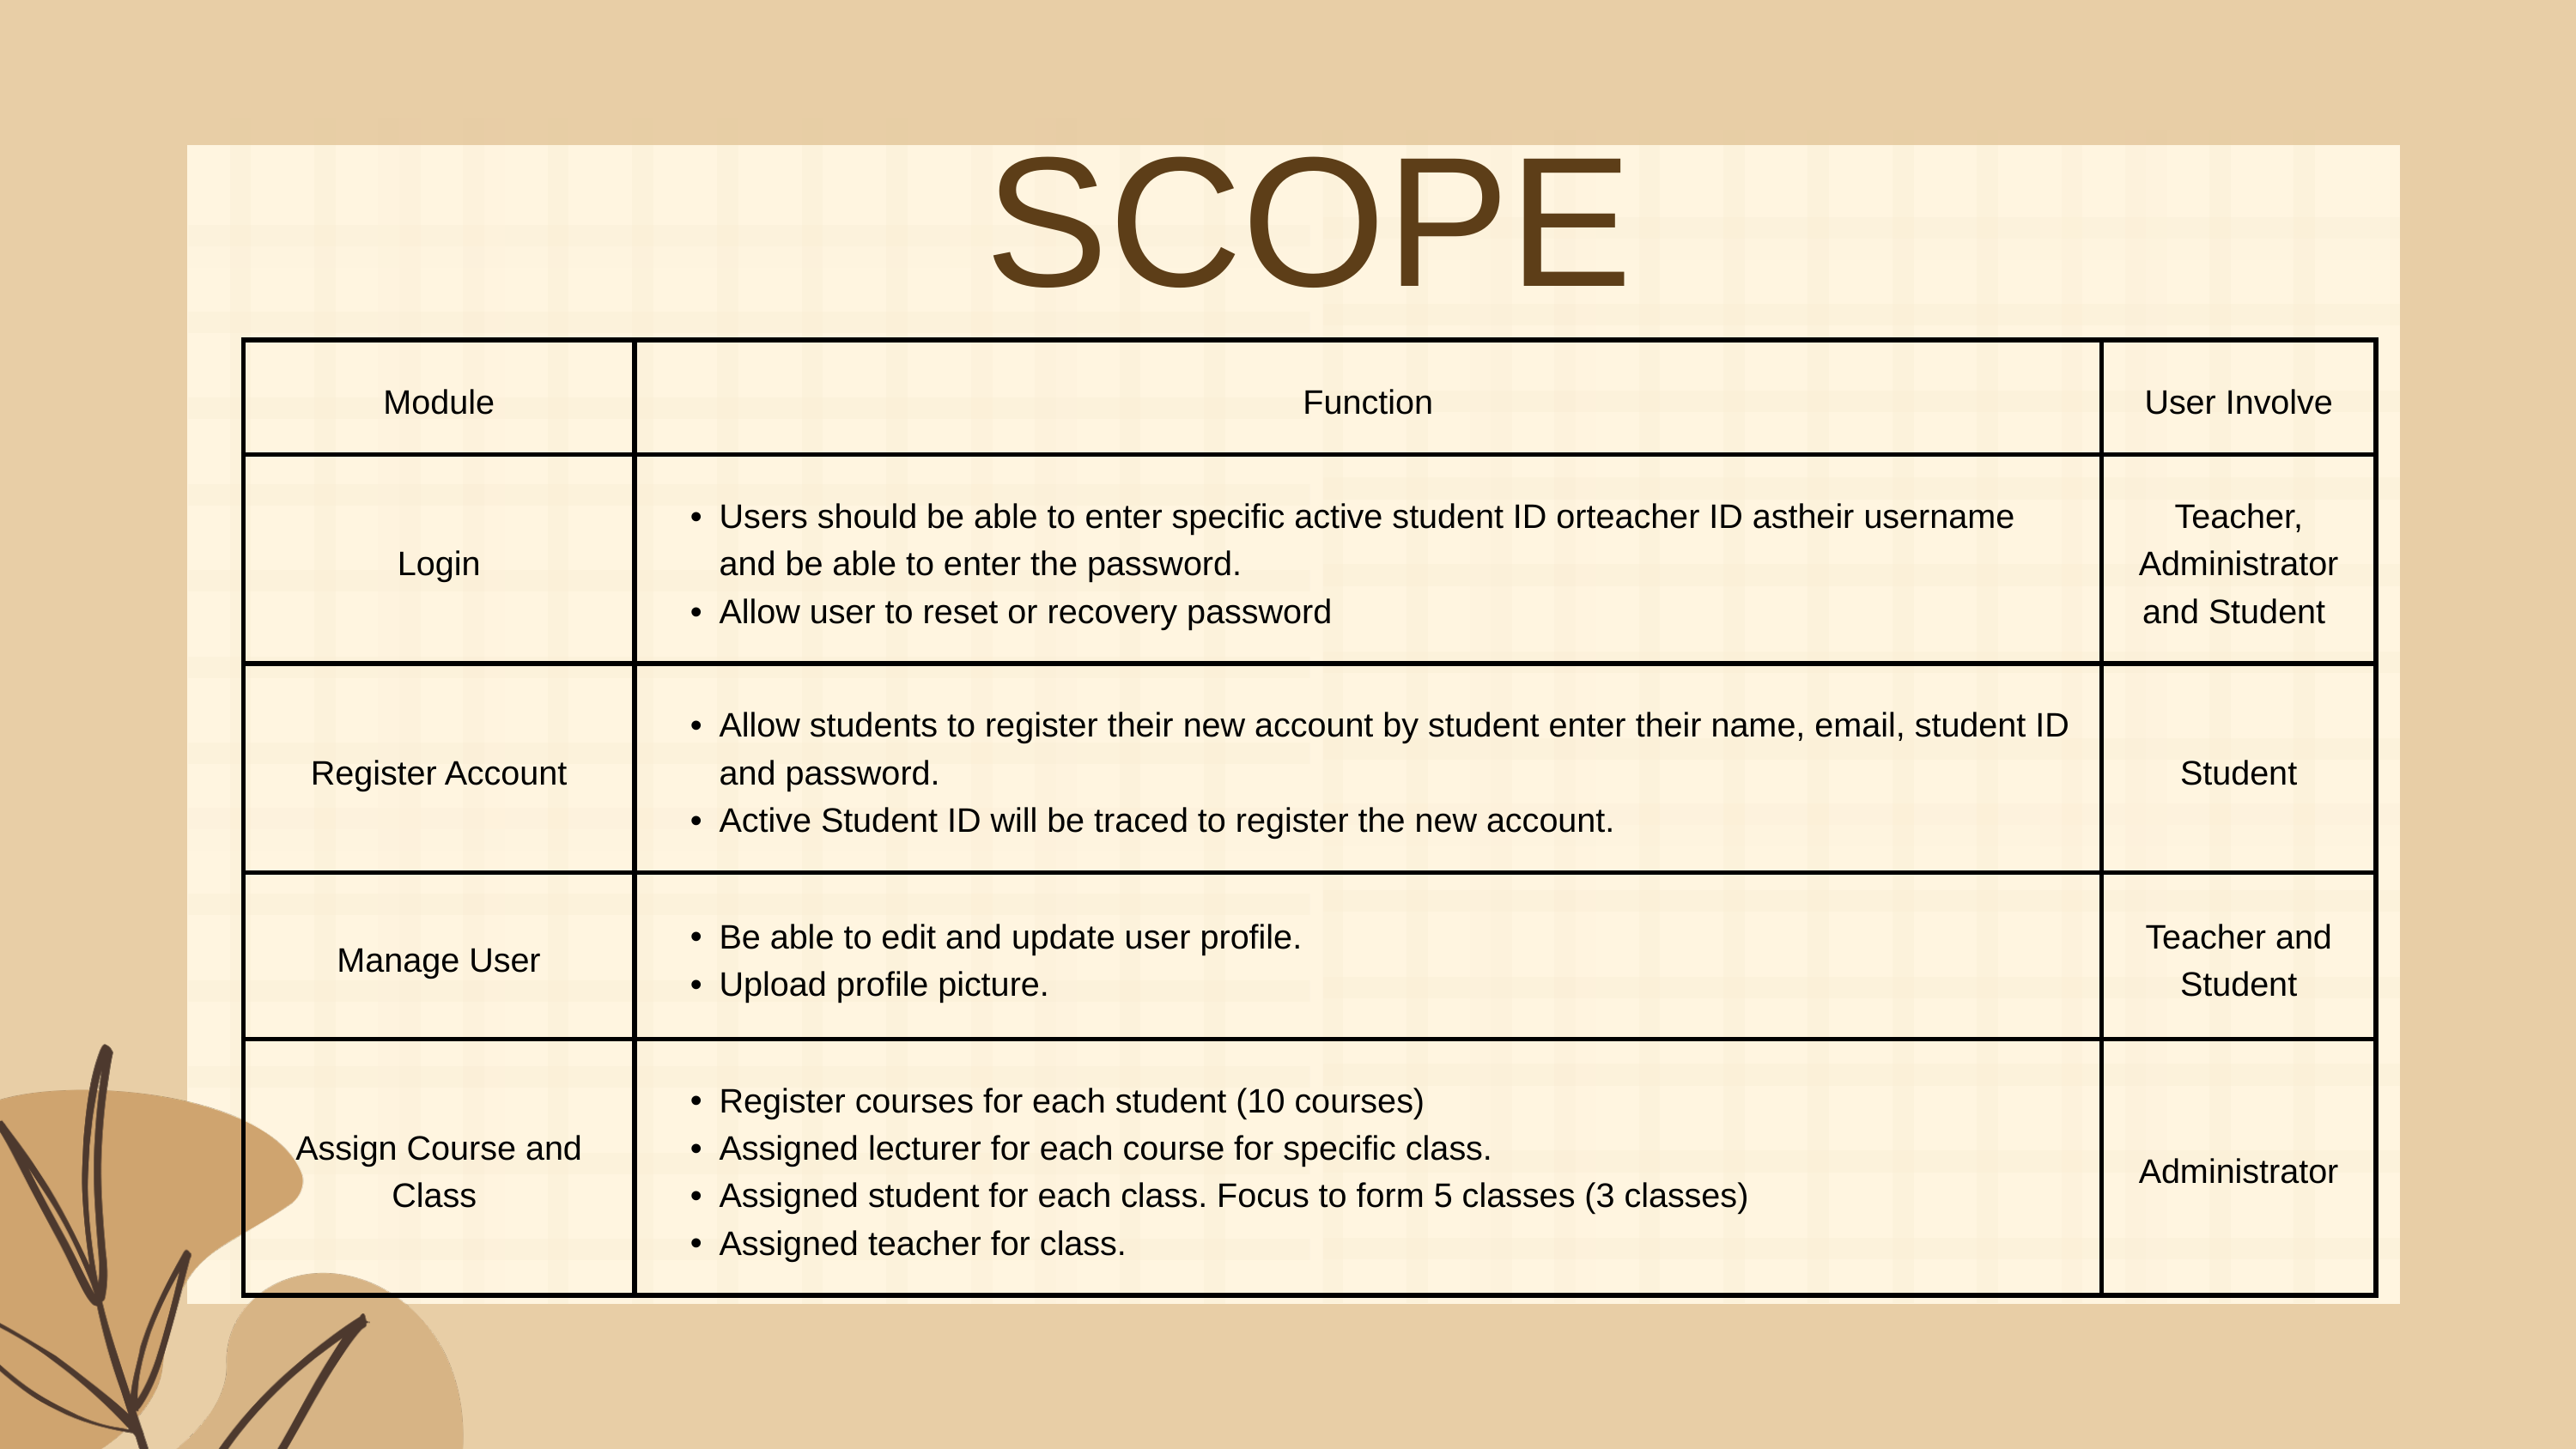

SCOPE
| Module | Function | User Involve |
| --- | --- | --- |
| Login | Users should be able to enter specific active student ID orteacher ID astheir username and be able to enter the password. Allow user to reset or recovery password | Teacher, Administrator and Student |
| Register Account | Allow students to register their new account by student enter their name, email, student ID and password. Active Student ID will be traced to register the new account. | Student |
| Manage User | Be able to edit and update user profile. Upload profile picture. | Teacher and Student |
| Assign Course and Class | Register courses for each student (10 courses) Assigned lecturer for each course for specific class. Assigned student for each class. Focus to form 5 classes (3 classes) Assigned teacher for class. | Administrator |